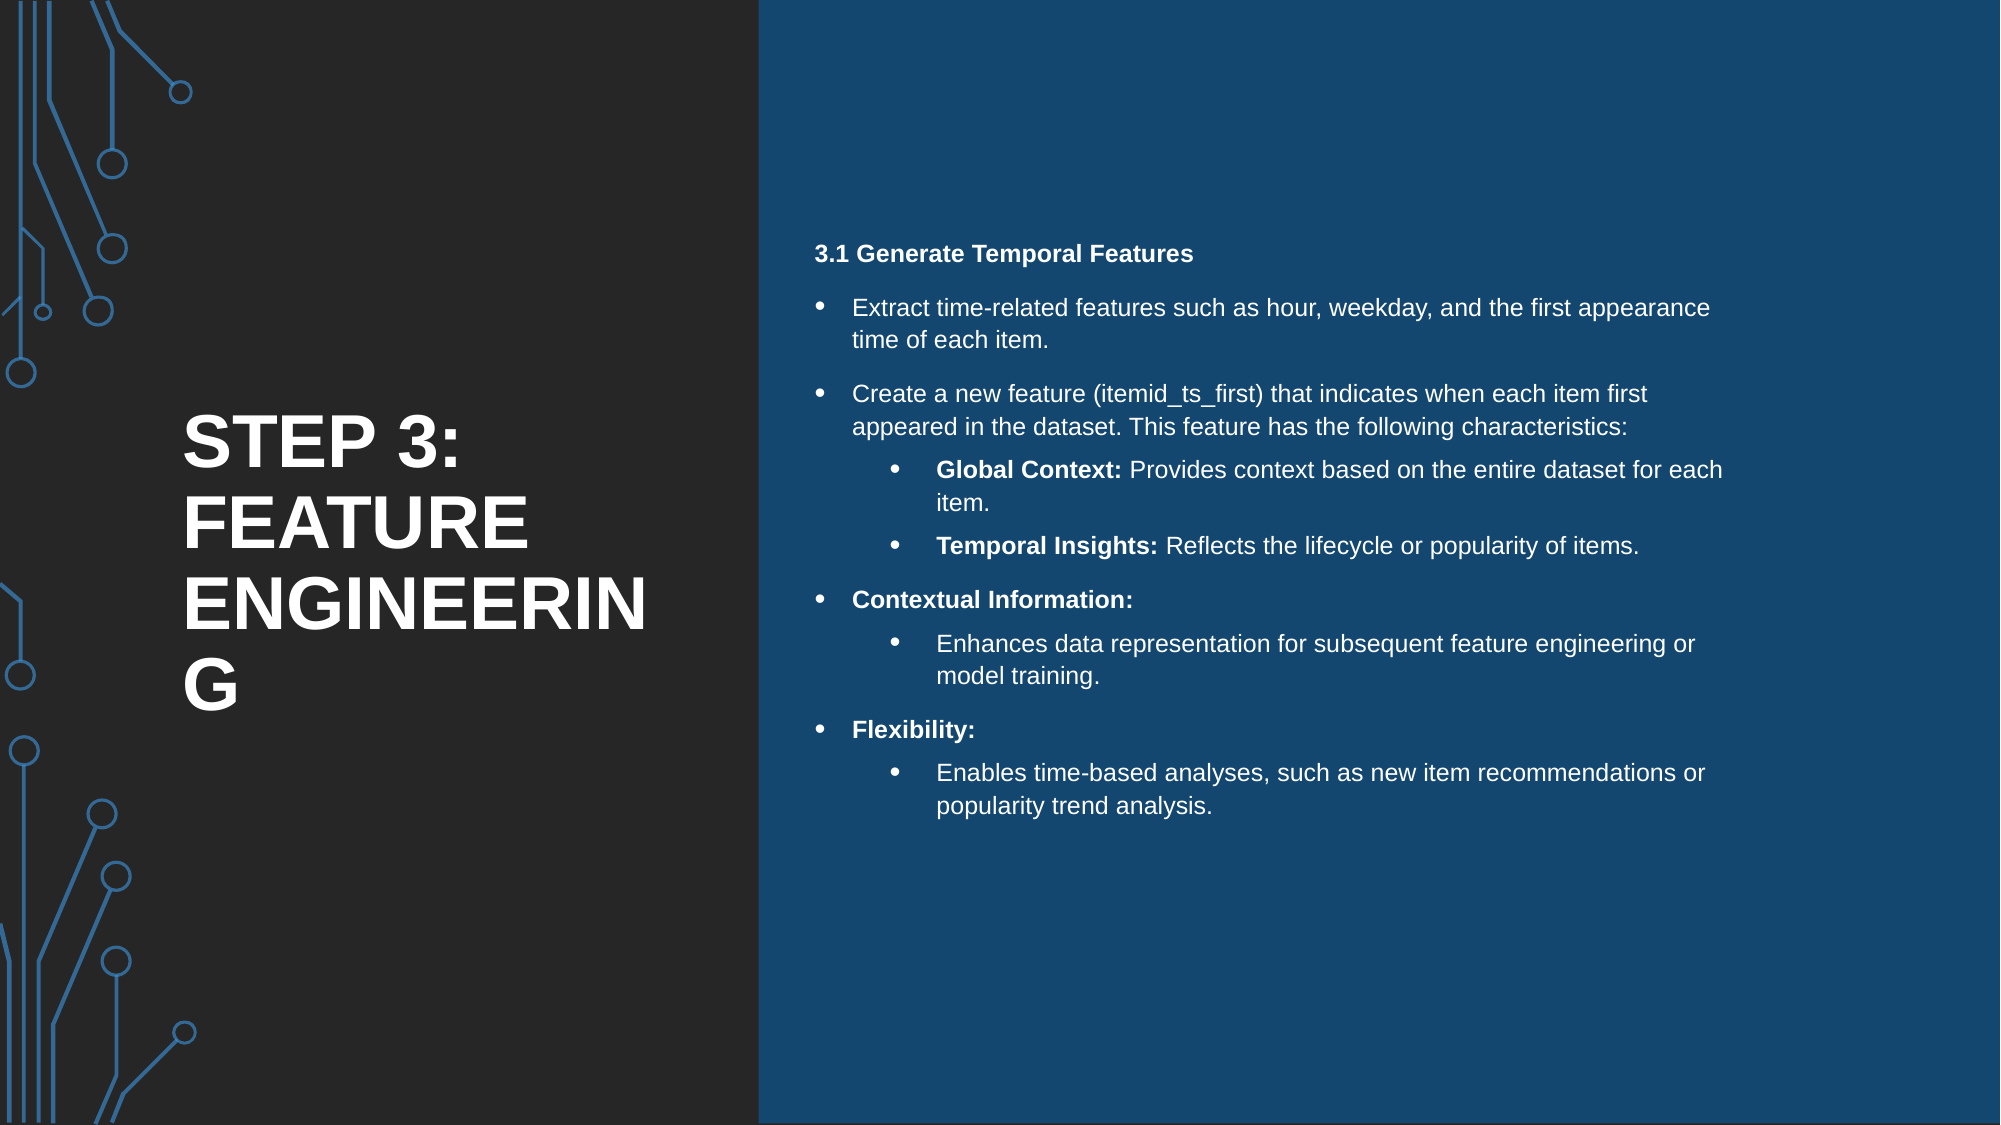

# Step 3: Feature Engineering
3.1 Generate Temporal Features
Extract time-related features such as hour, weekday, and the first appearance time of each item.
Create a new feature (itemid_ts_first) that indicates when each item first appeared in the dataset. This feature has the following characteristics:
Global Context: Provides context based on the entire dataset for each item.
Temporal Insights: Reflects the lifecycle or popularity of items.
Contextual Information:
Enhances data representation for subsequent feature engineering or model training.
Flexibility:
Enables time-based analyses, such as new item recommendations or popularity trend analysis.